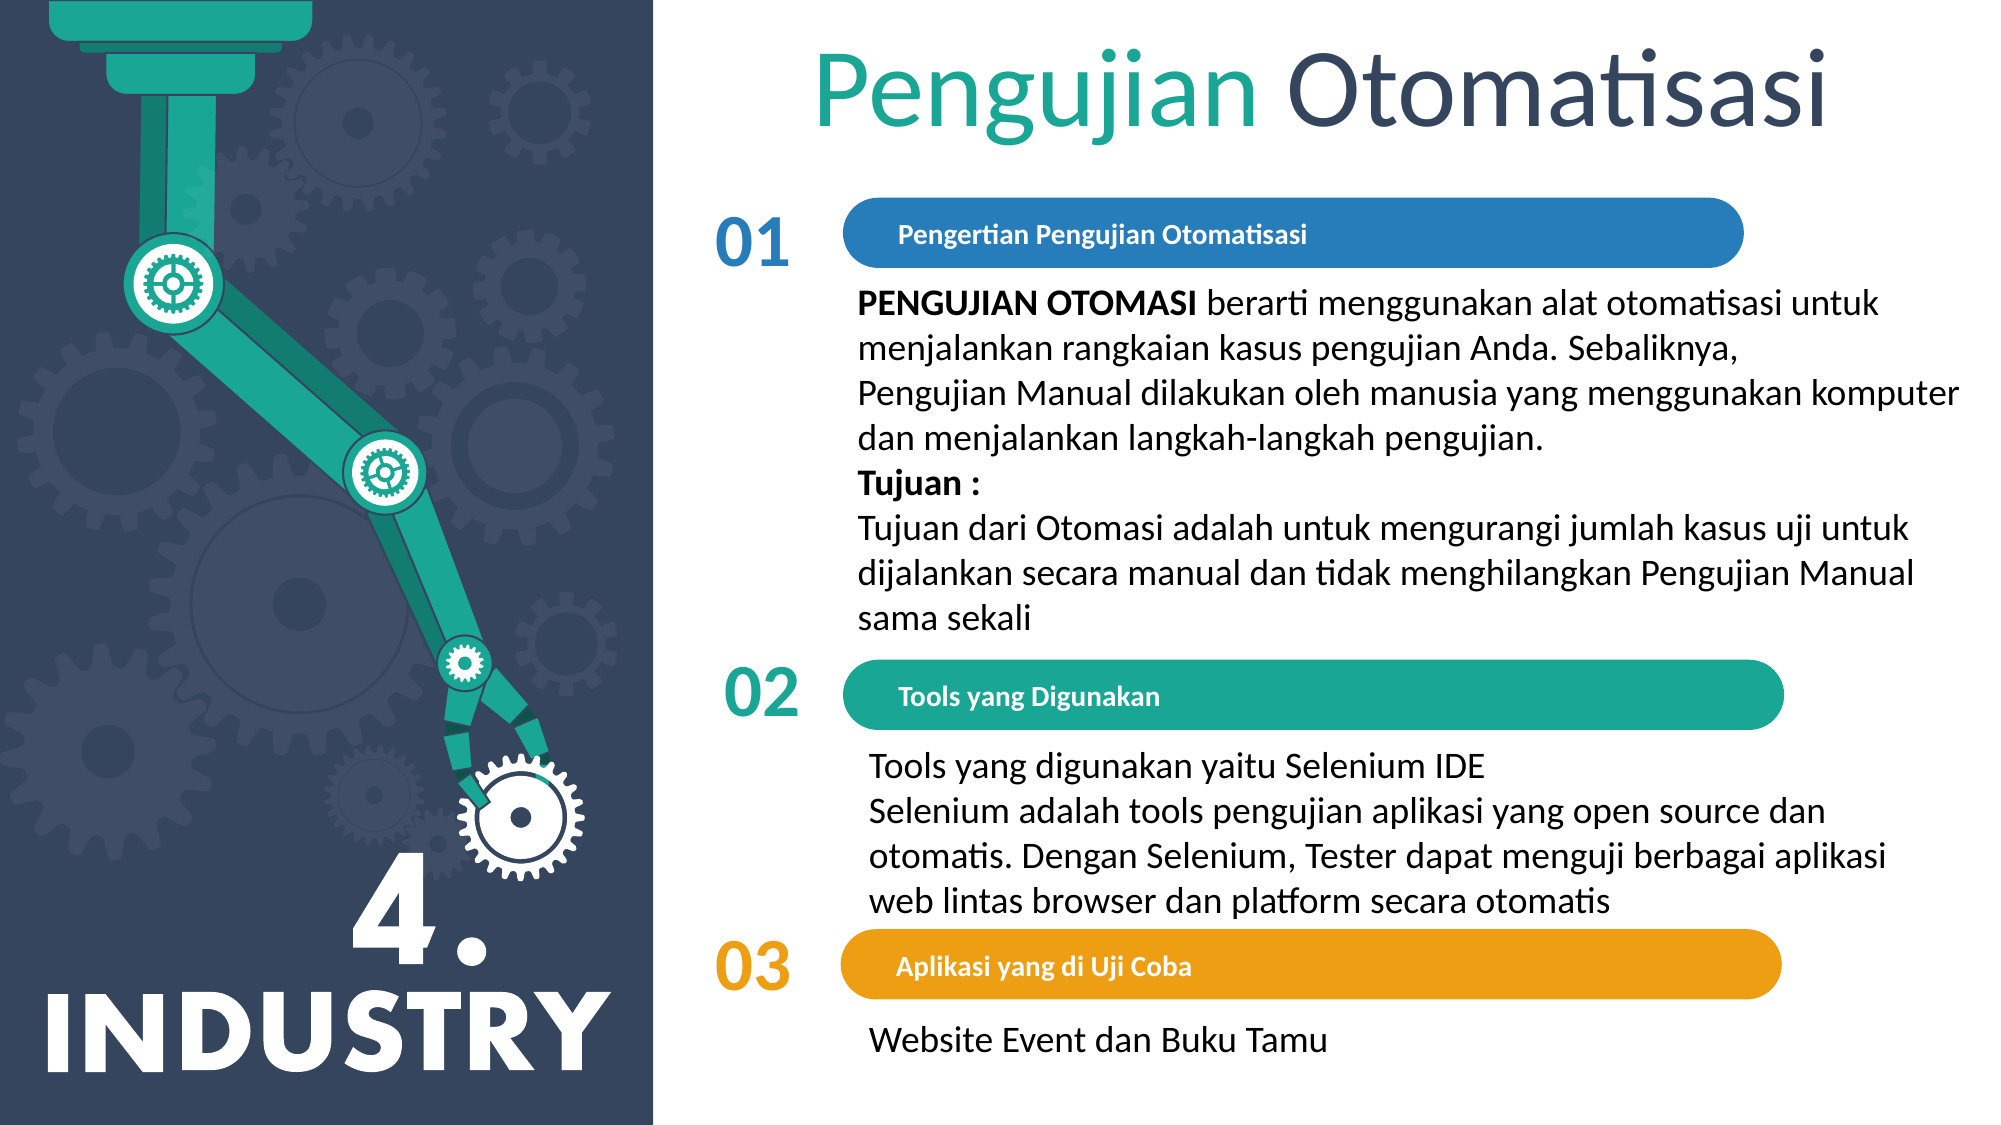

Pengujian Otomatisasi
01
Pengertian Pengujian Otomatisasi
PENGUJIAN OTOMASI berarti menggunakan alat otomatisasi untuk menjalankan rangkaian kasus pengujian Anda. Sebaliknya, Pengujian Manual dilakukan oleh manusia yang menggunakan komputer dan menjalankan langkah-langkah pengujian.
Tujuan :
Tujuan dari Otomasi adalah untuk mengurangi jumlah kasus uji untuk dijalankan secara manual dan tidak menghilangkan Pengujian Manual sama sekali
02
Tools yang Digunakan
Tools yang digunakan yaitu Selenium IDE
Selenium adalah tools pengujian aplikasi yang open source dan otomatis. Dengan Selenium, Tester dapat menguji berbagai aplikasi web lintas browser dan platform secara otomatis
03
Aplikasi yang di Uji Coba

Website Event dan Buku Tamu